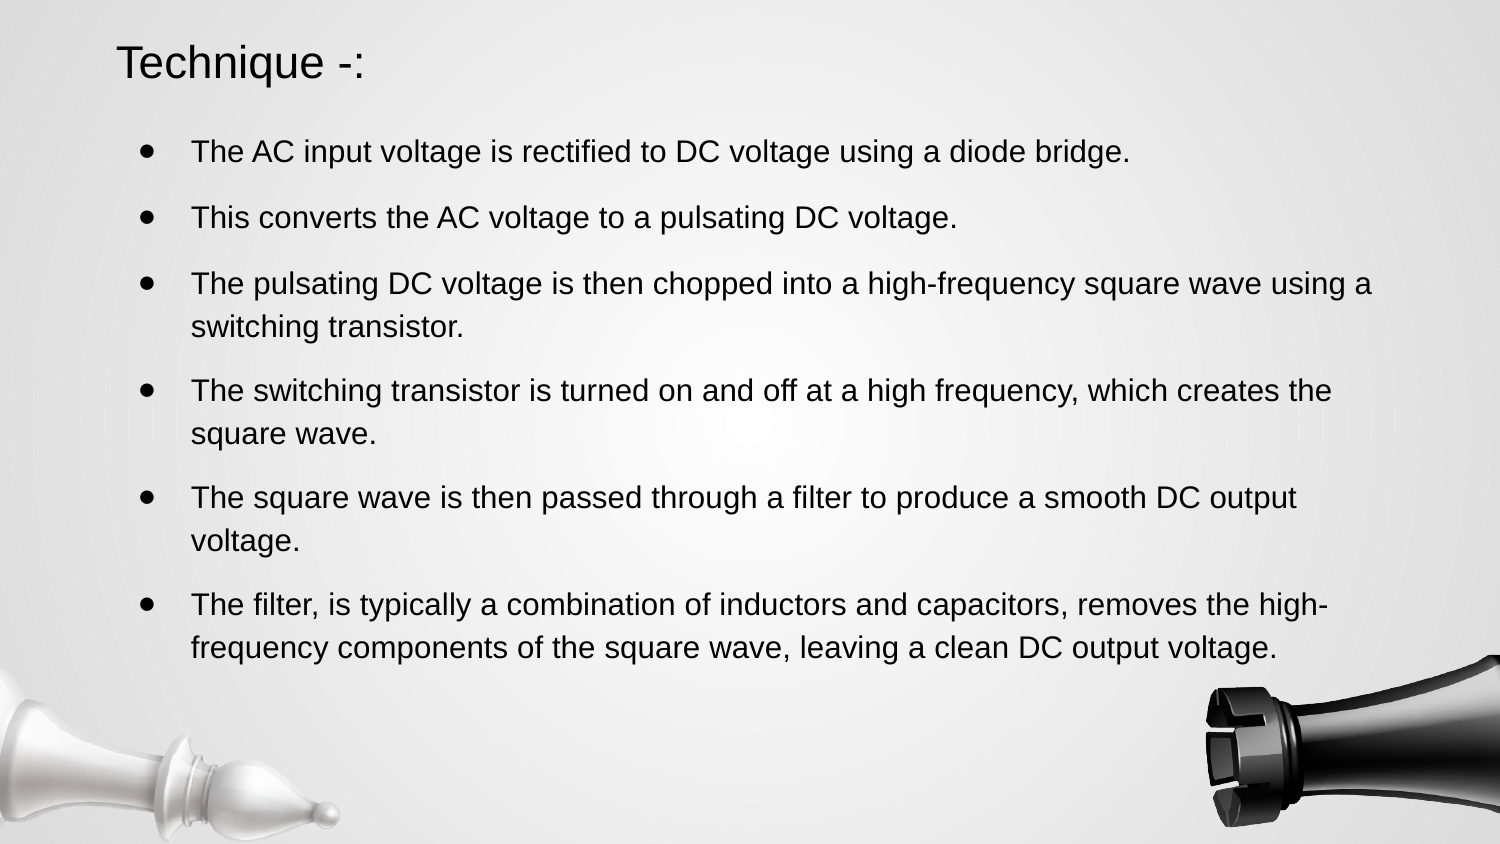

Technique -:

The AC input voltage is rectified to DC voltage using a diode bridge.
This converts the AC voltage to a pulsating DC voltage.
The pulsating DC voltage is then chopped into a high-frequency square wave using a switching transistor.
The switching transistor is turned on and off at a high frequency, which creates the square wave.
The square wave is then passed through a filter to produce a smooth DC output voltage.
The filter, is typically a combination of inductors and capacitors, removes the high-frequency components of the square wave, leaving a clean DC output voltage.